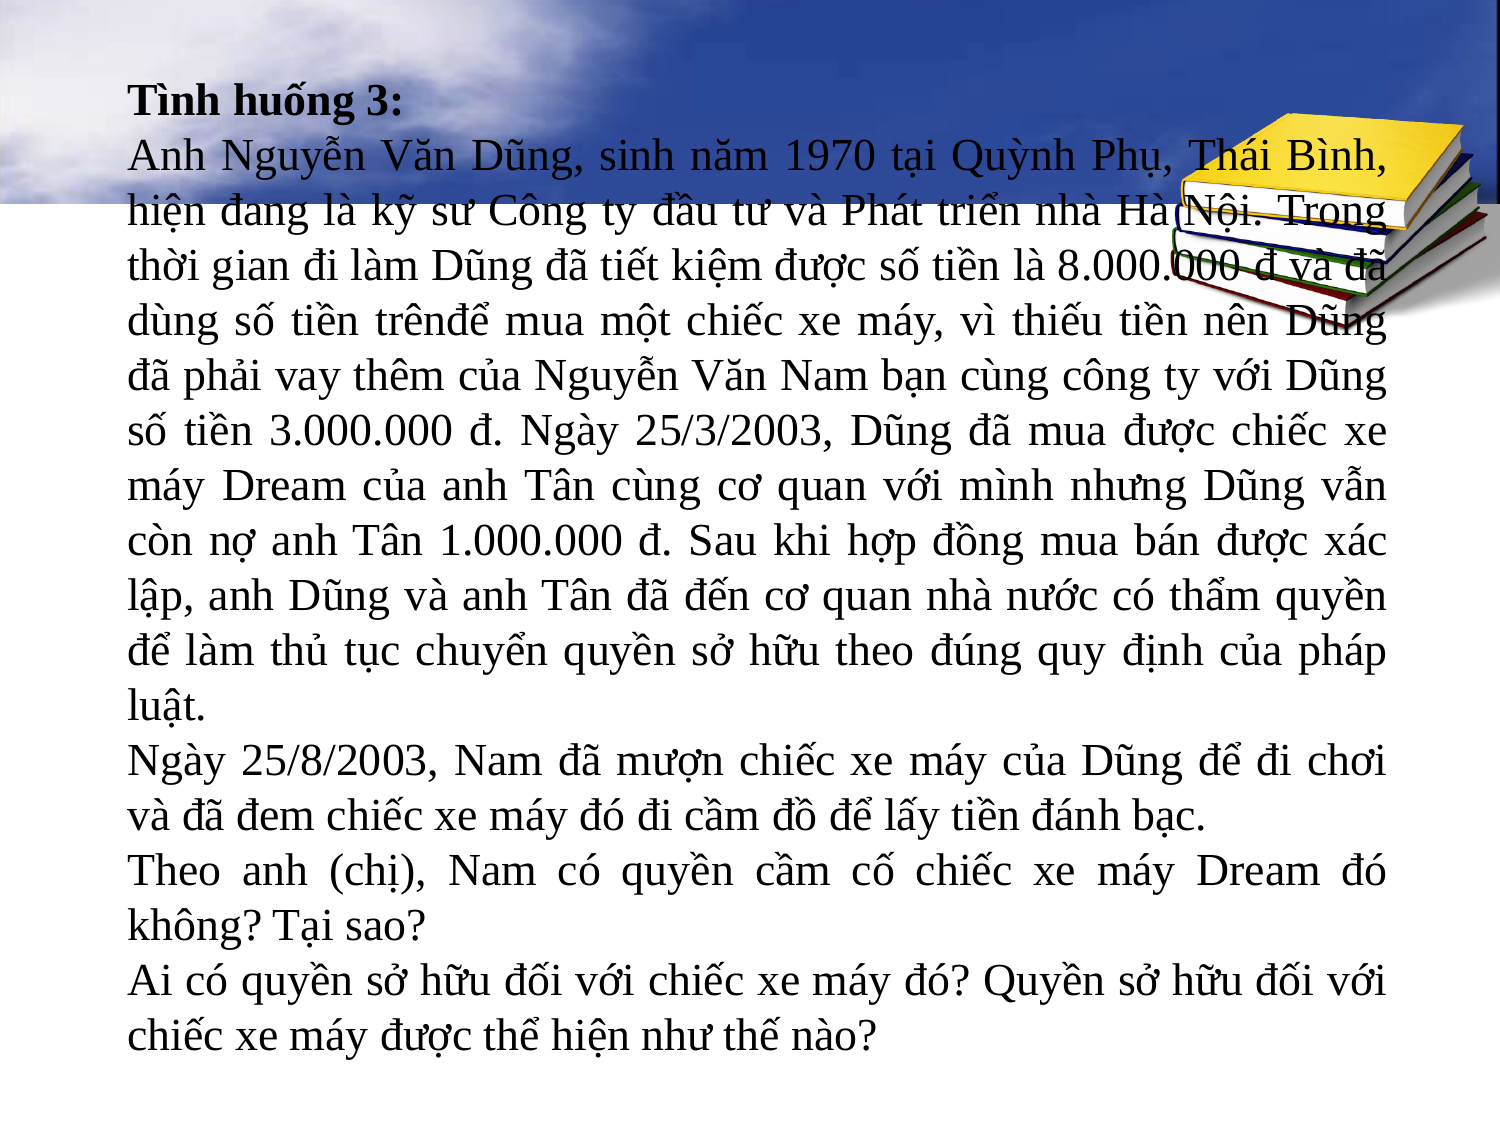

Tình huống 3:
Anh Nguyễn Văn Dũng, sinh năm 1970 tại Quỳnh Phụ, Thái Bình, hiện đang là kỹ sư Công ty đầu tư và Phát triển nhà Hà Nội. Trong thời gian đi làm Dũng đã tiết kiệm được số tiền là 8.000.000 đ và đã dùng số tiền trênđể mua một chiếc xe máy, vì thiếu tiền nên Dũng đã phải vay thêm của Nguyễn Văn Nam bạn cùng công ty với Dũng số tiền 3.000.000 đ. Ngày 25/3/2003, Dũng đã mua được chiếc xe máy Dream của anh Tân cùng cơ quan với mình nhưng Dũng vẫn còn nợ anh Tân 1.000.000 đ. Sau khi hợp đồng mua bán được xác lập, anh Dũng và anh Tân đã đến cơ quan nhà nước có thẩm quyền để làm thủ tục chuyển quyền sở hữu theo đúng quy định của pháp luật.
Ngày 25/8/2003, Nam đã mượn chiếc xe máy của Dũng để đi chơi và đã đem chiếc xe máy đó đi cầm đồ để lấy tiền đánh bạc.
Theo anh (chị), Nam có quyền cầm cố chiếc xe máy Dream đó không? Tại sao?
Ai có quyền sở hữu đối với chiếc xe máy đó? Quyền sở hữu đối với chiếc xe máy được thể hiện như thế nào?